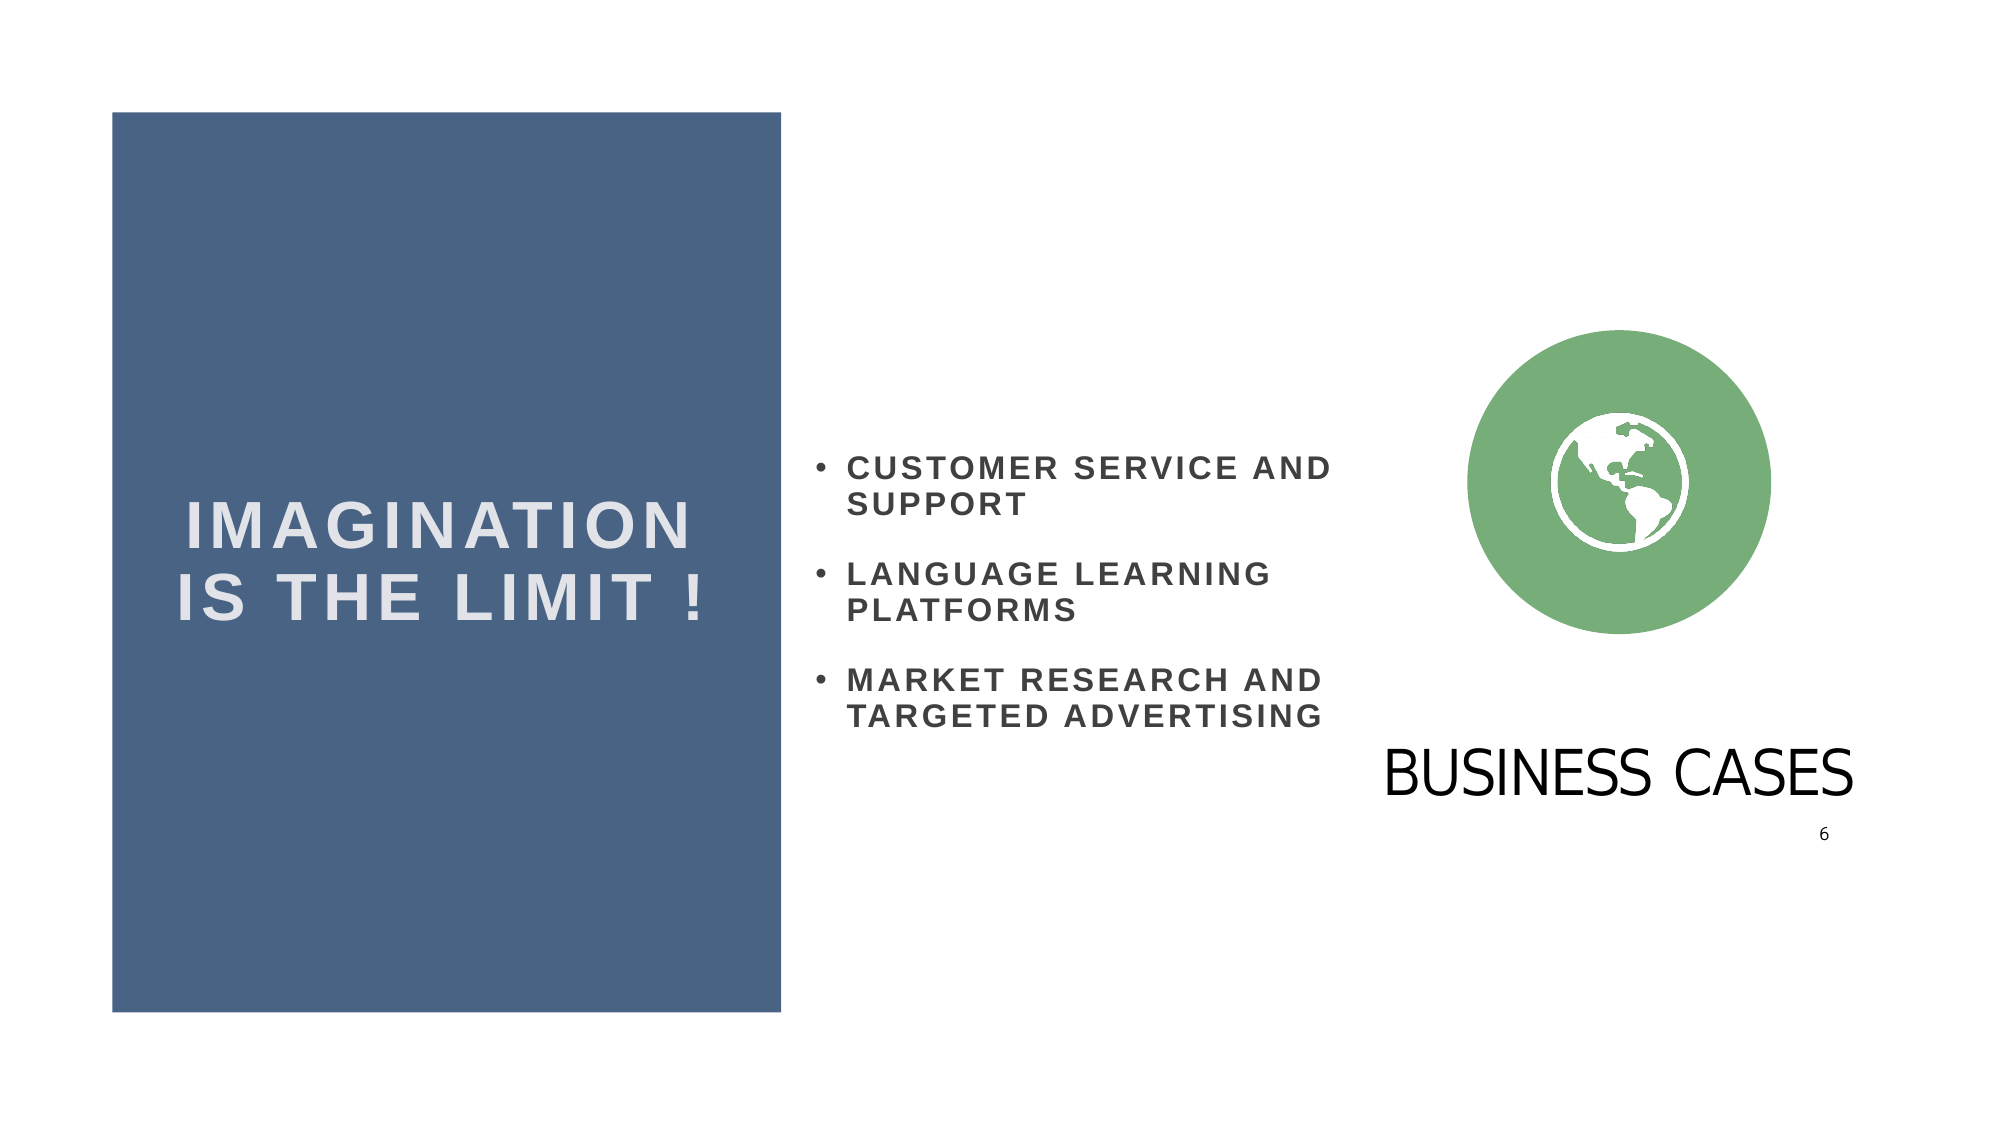

# Imagination is the limit !
Business cases

Customer Service and Support

Language Learning Platforms

Market Research and Targeted Advertising

6